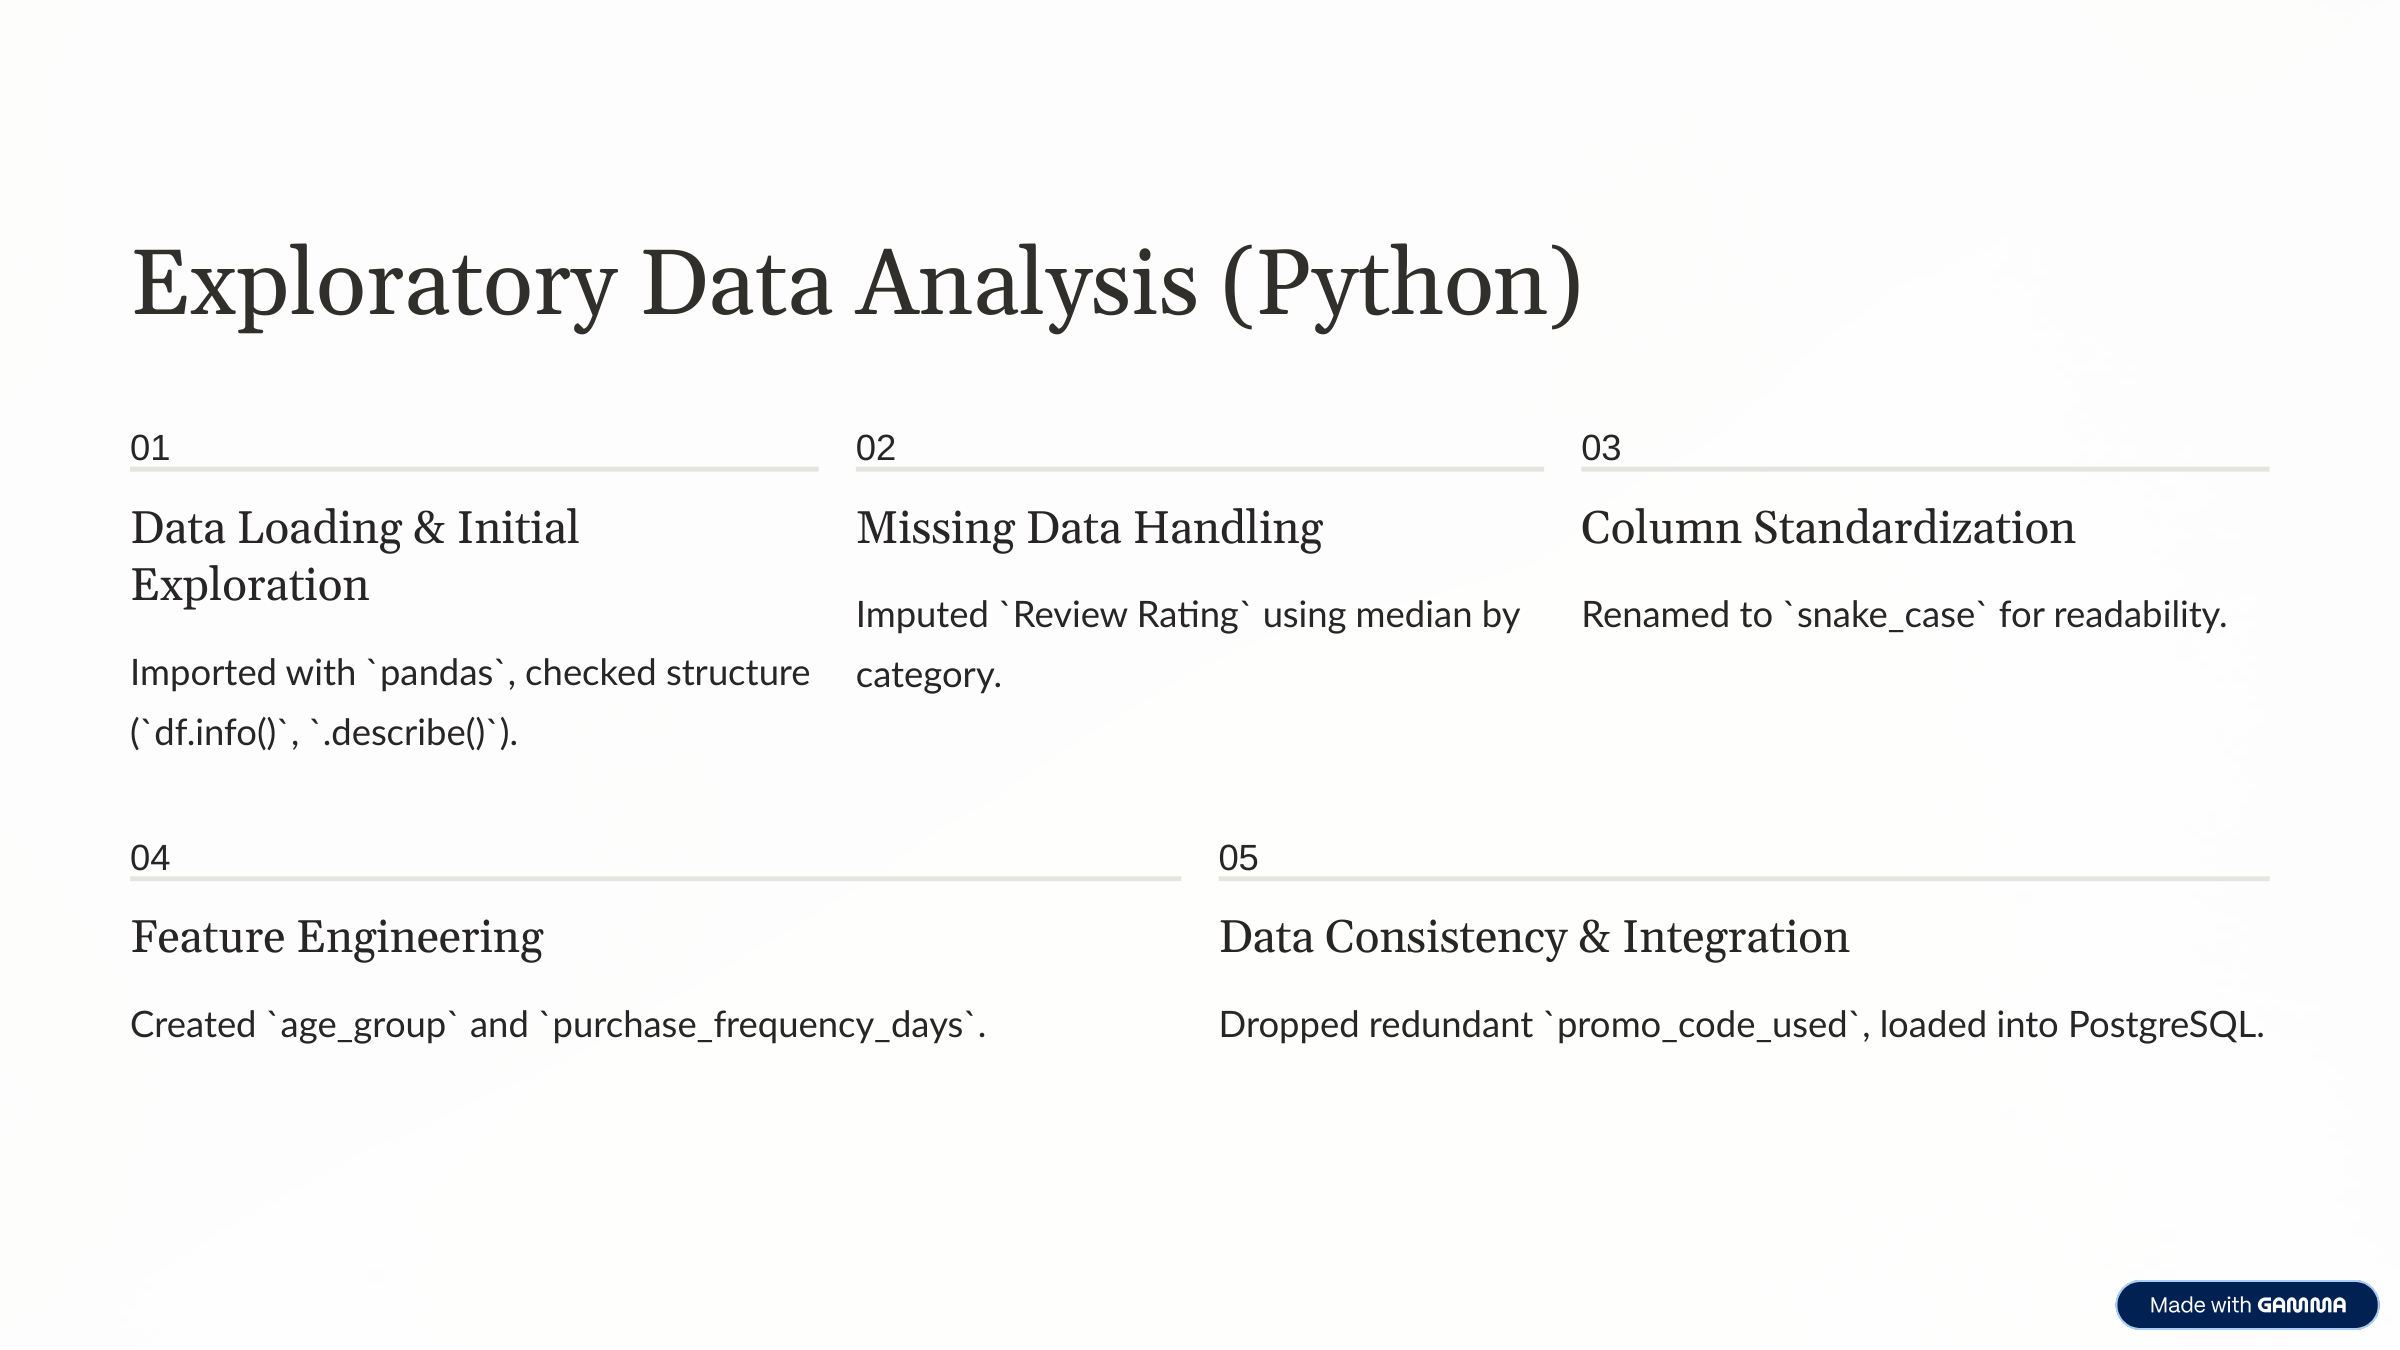

Exploratory Data Analysis (Python)
01
02
03

Data Loading & Initial Exploration
Missing Data Handling
Column Standardization
Imputed `Review Rating` using median by category.
Renamed to `snake_case` for readability.
Imported with `pandas`, checked structure (`df.info()`, `.describe()`).
04
05

Feature Engineering
Data Consistency & Integration
Created `age_group` and `purchase_frequency_days`.
Dropped redundant `promo_code_used`, loaded into PostgreSQL.